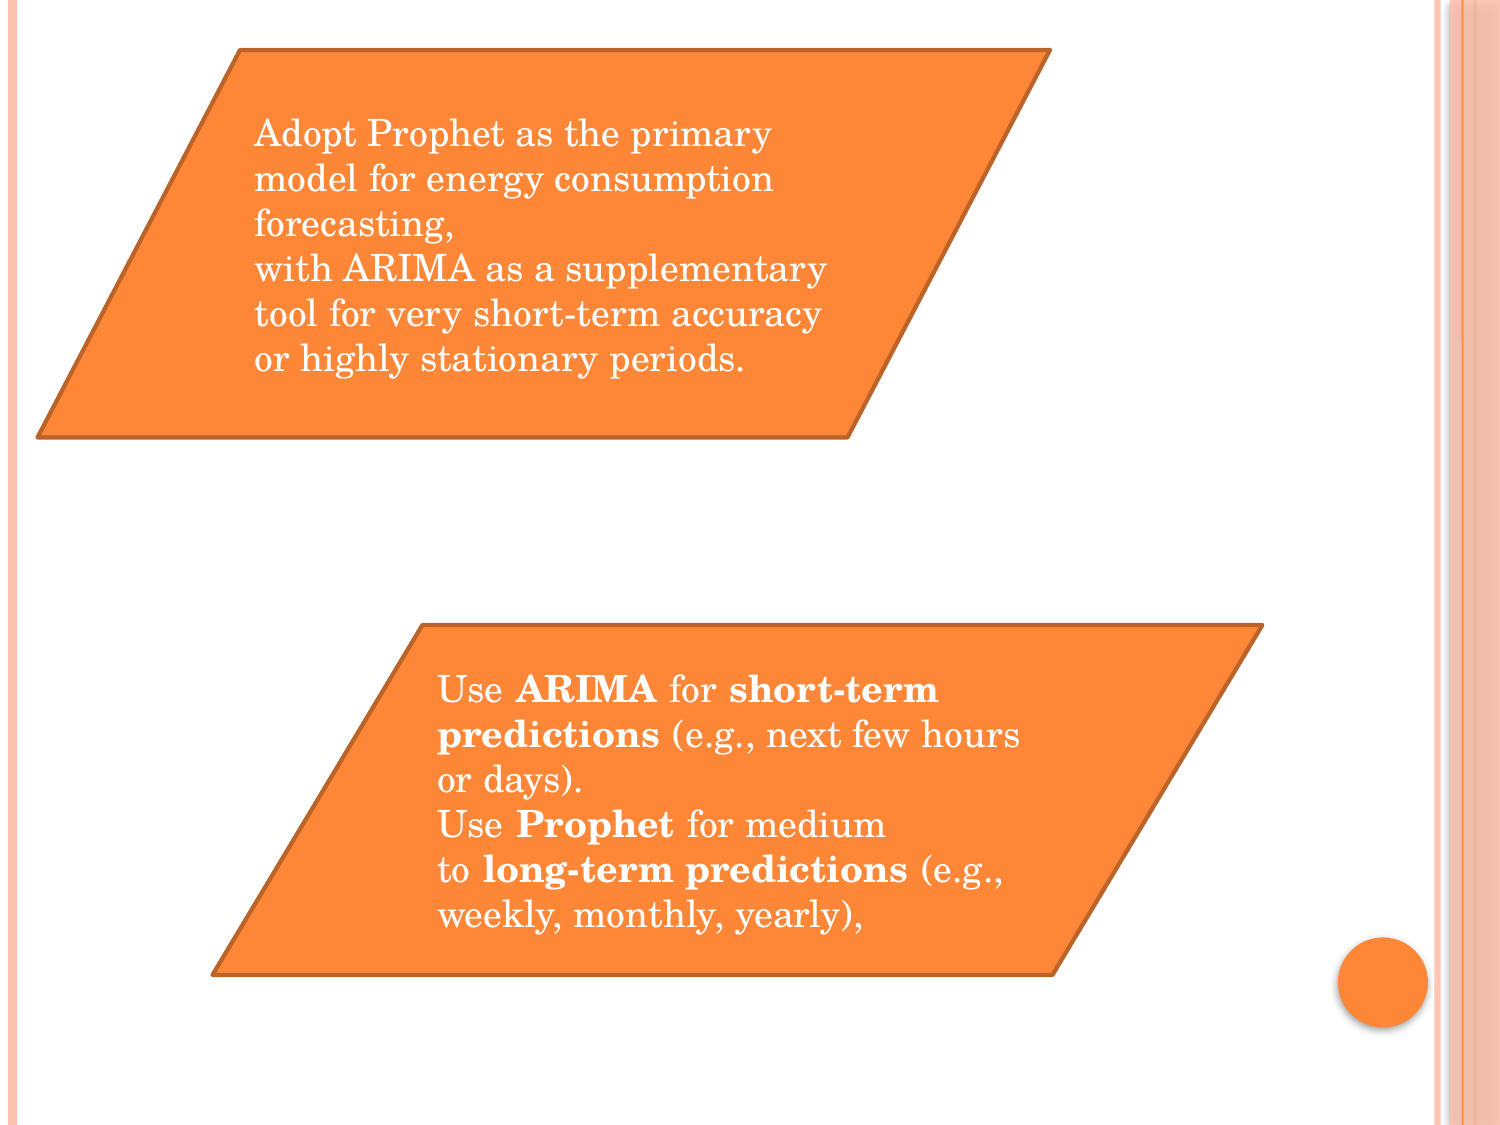

Adopt Prophet as the primary model for energy consumption forecasting,
with ARIMA as a supplementary tool for very short-term accuracy or highly stationary periods.
Use ARIMA for short-term predictions (e.g., next few hours or days).
Use Prophet for medium to long-term predictions (e.g., weekly, monthly, yearly),